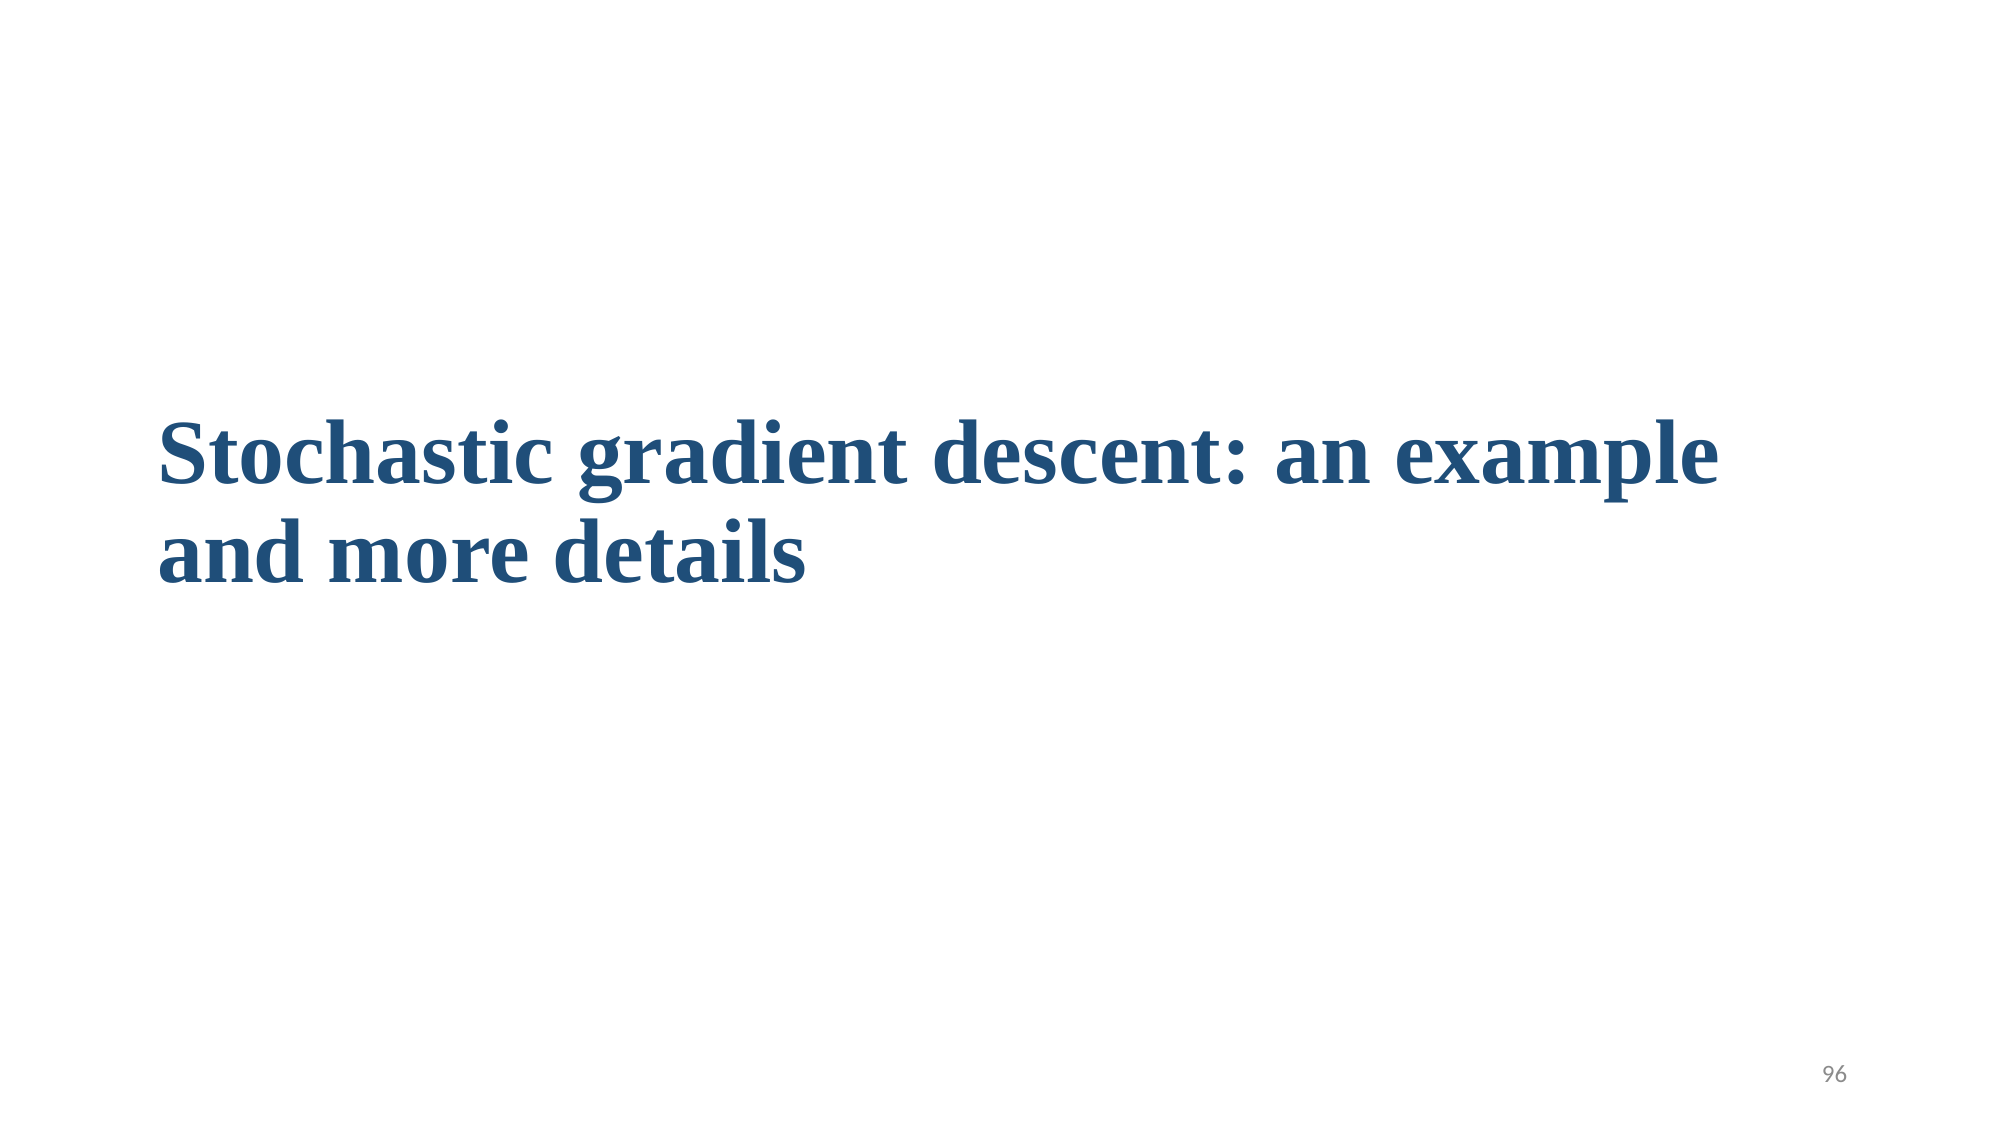

Stochastic gradient descent: an example and more details
96